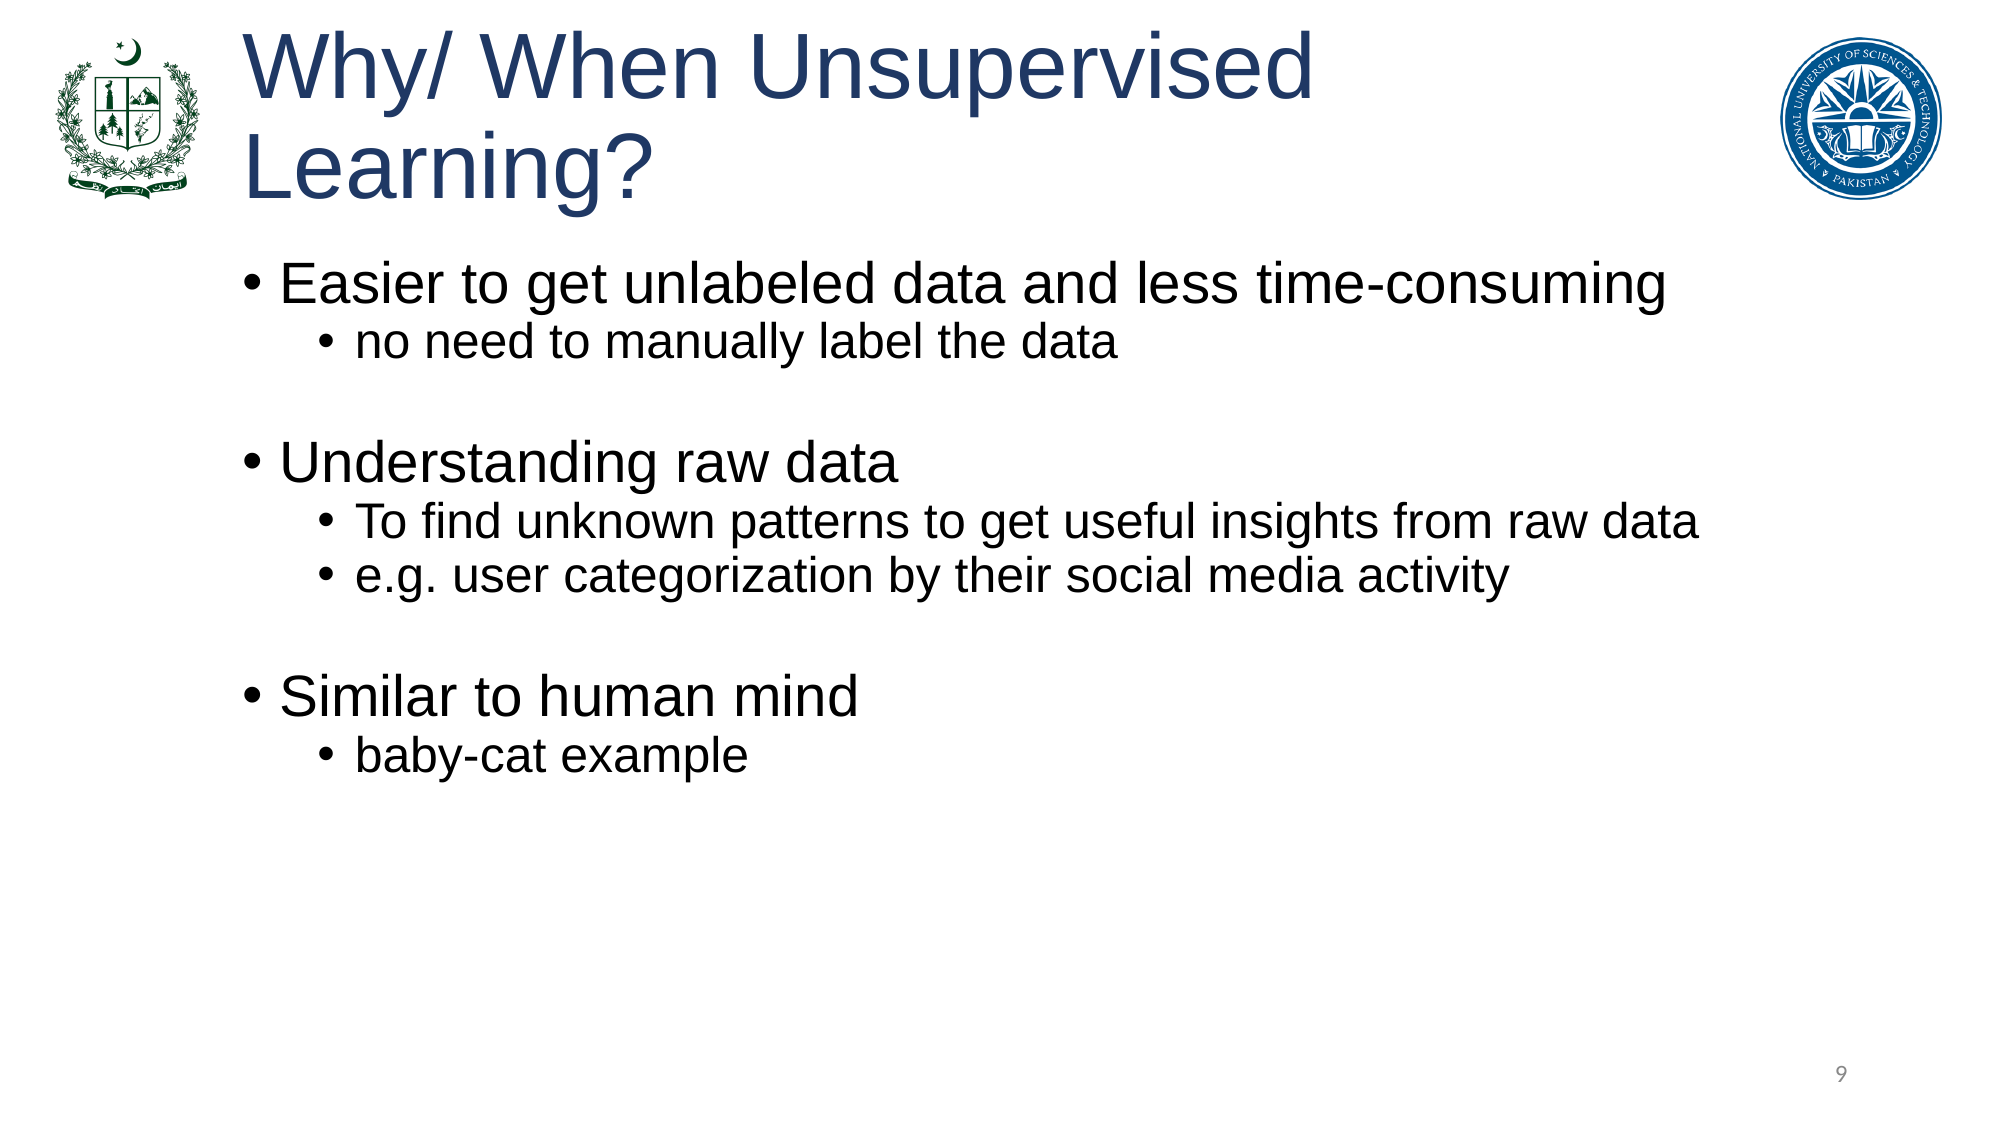

# Why/ When Unsupervised Learning?
Easier to get unlabeled data and less time-consuming
no need to manually label the data

Understanding raw data
To find unknown patterns to get useful insights from raw data
e.g. user categorization by their social media activity

Similar to human mind
baby-cat example

9